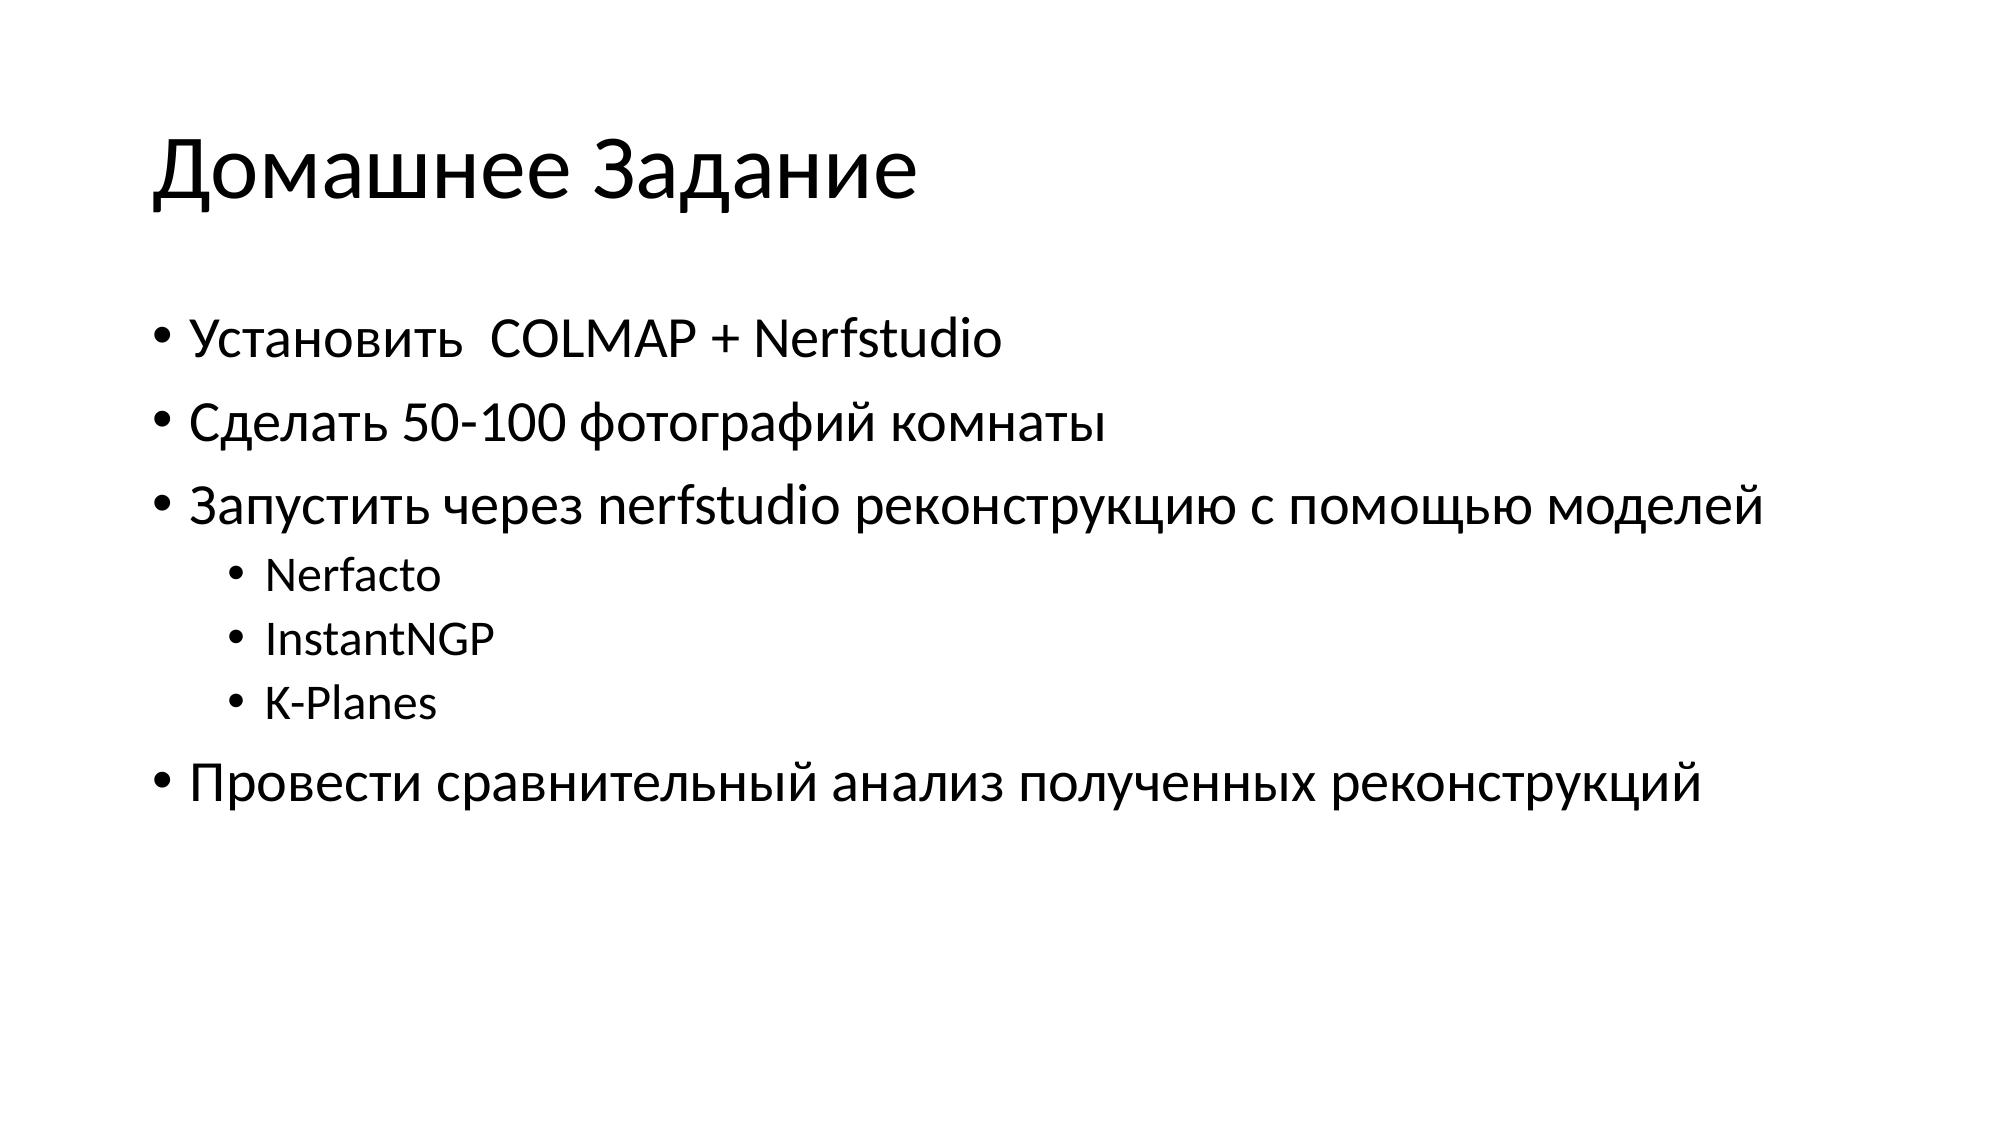

# Домашнее Задание
Установить  COLMAP + Nerfstudio
Сделать 50-100 фотографий комнаты
Запустить через nerfstudio реконструкцию с помощью моделей
Nerfacto
InstantNGP
K-Planes
Провести сравнительный анализ полученных реконструкций